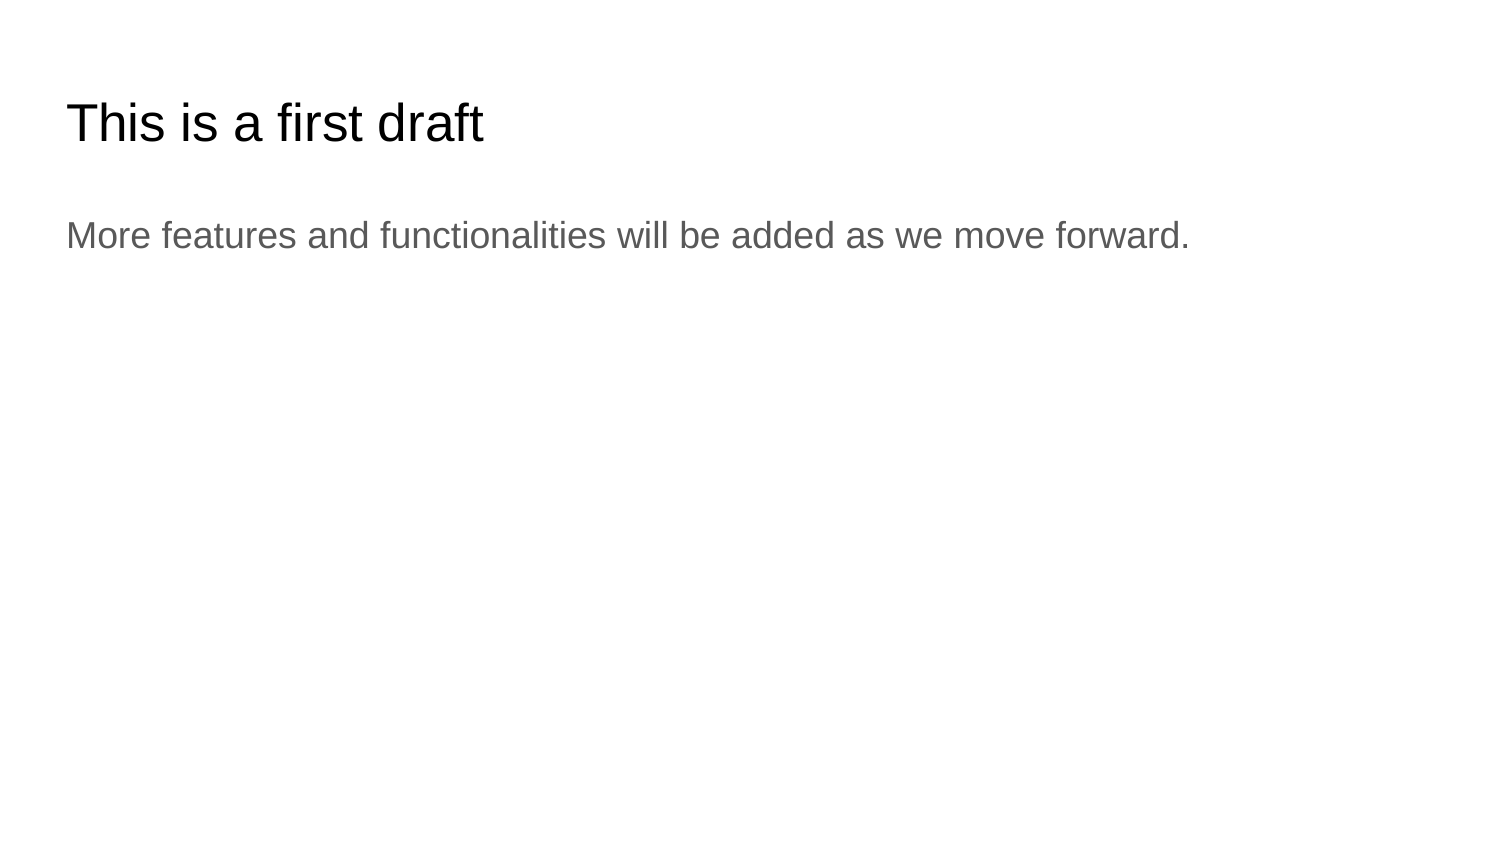

# This is a first draft
More features and functionalities will be added as we move forward.